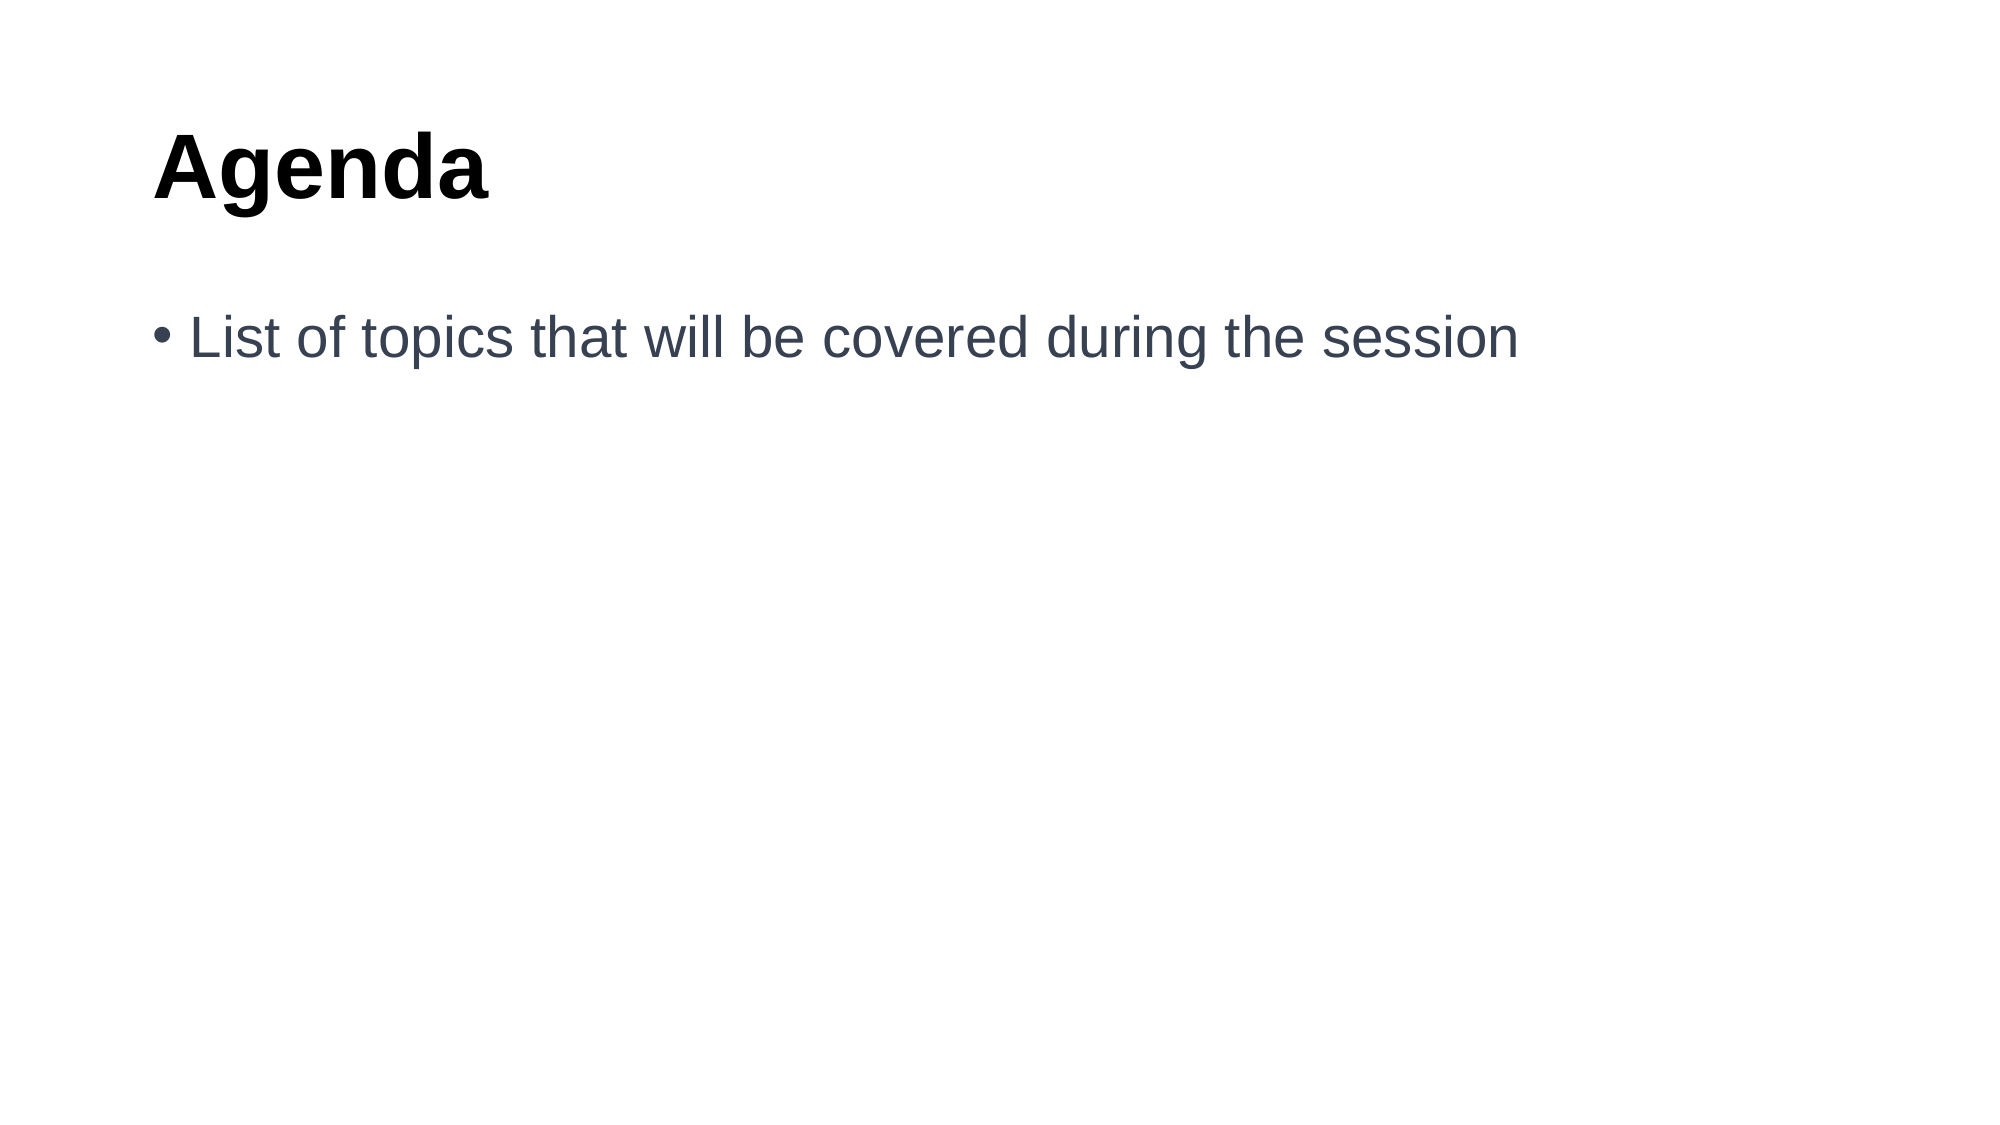

# Agenda
List of topics that will be covered during the session